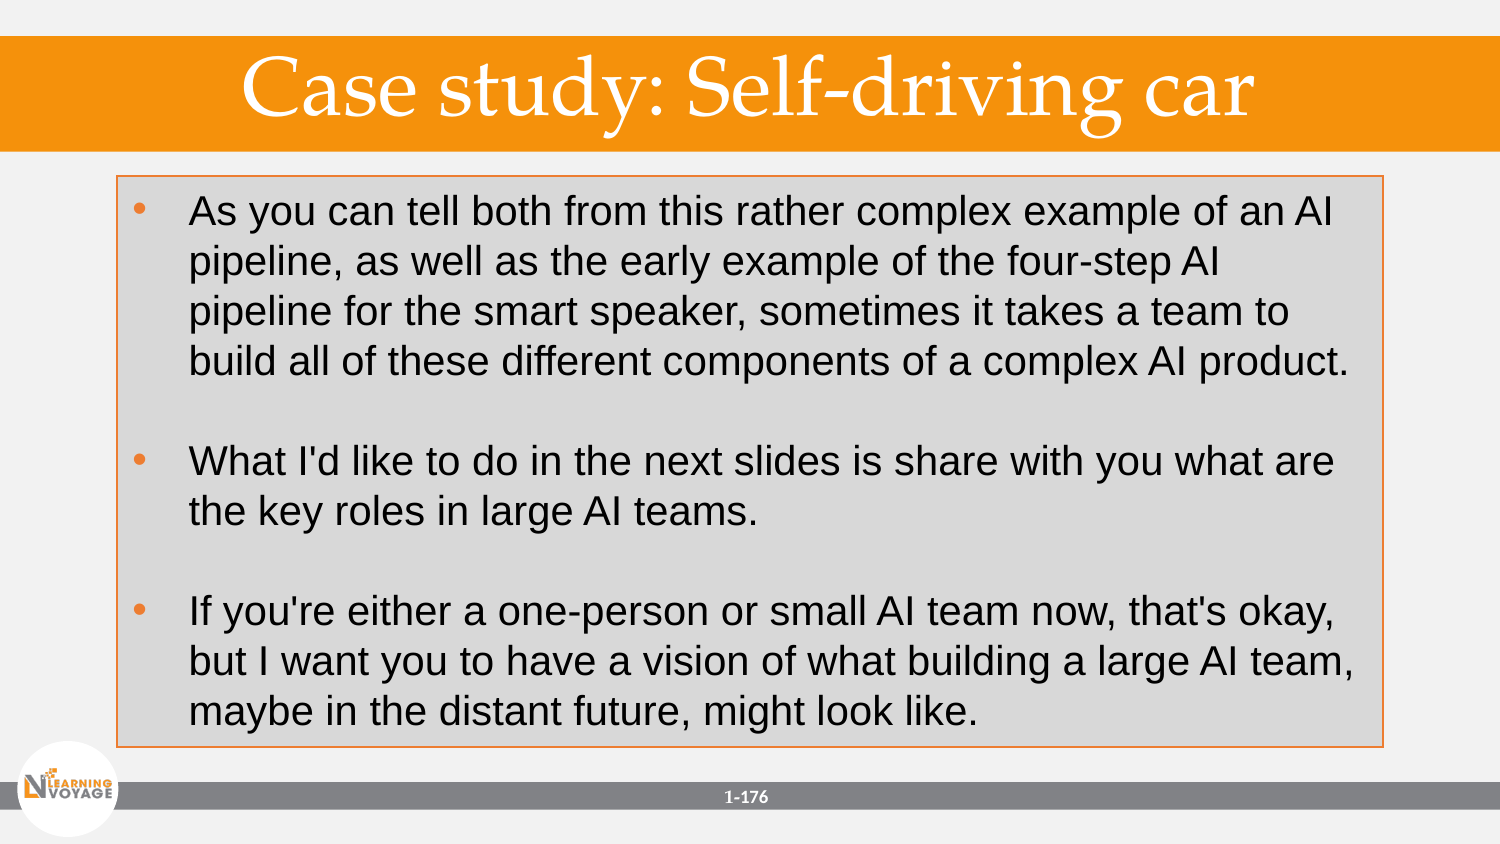

Case study: Self-driving car
As you can tell both from this rather complex example of an AI pipeline, as well as the early example of the four-step AI pipeline for the smart speaker, sometimes it takes a team to build all of these different components of a complex AI product.

What I'd like to do in the next slides is share with you what are the key roles in large AI teams.

If you're either a one-person or small AI team now, that's okay, but I want you to have a vision of what building a large AI team, maybe in the distant future, might look like.
1-176